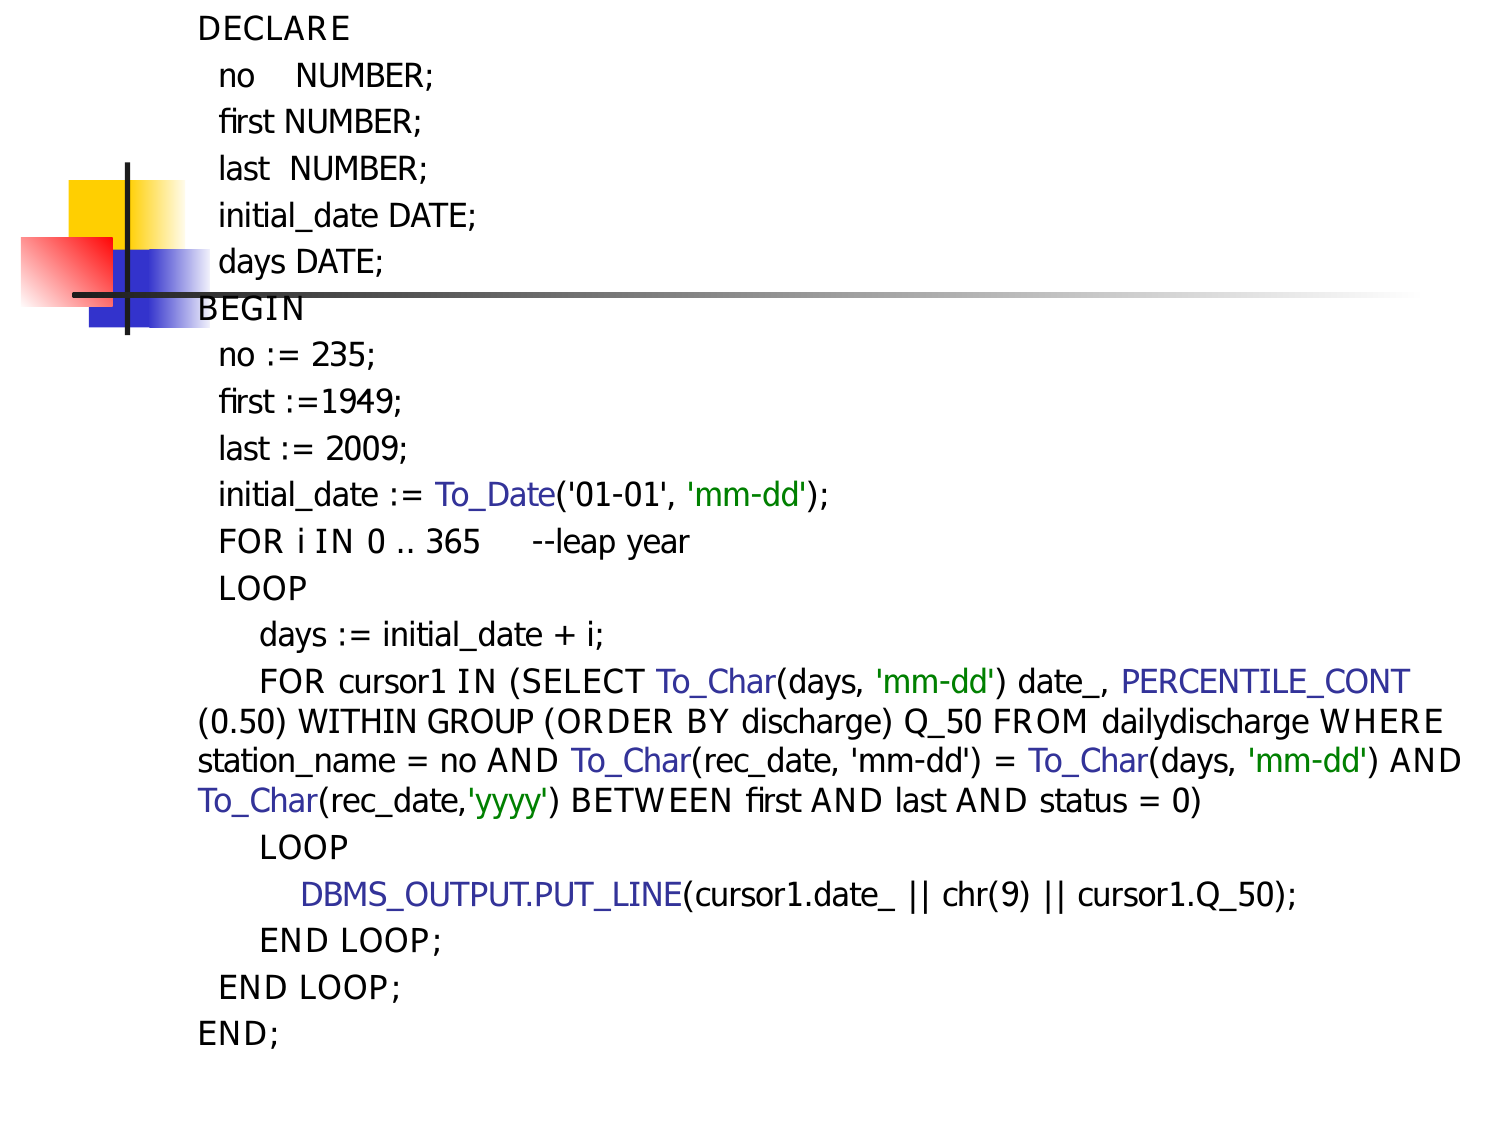

DECLARE
  no    NUMBER;
  first NUMBER;
  last  NUMBER;
  initial_date DATE;
  days DATE;
BEGIN
  no := 235;
  first :=1949;
  last := 2009;
  initial_date := To_Date('01-01', 'mm-dd');
  FOR i IN 0 .. 365     --leap year
  LOOP
      days := initial_date + i;
      FOR cursor1 IN (SELECT To_Char(days, 'mm-dd') date_, PERCENTILE_CONT (0.50) WITHIN GROUP (ORDER BY discharge) Q_50 FROM dailydischarge WHERE station_name = no AND To_Char(rec_date, 'mm-dd') = To_Char(days, 'mm-dd') AND To_Char(rec_date,'yyyy') BETWEEN first AND last AND status = 0)
      LOOP
          DBMS_OUTPUT.PUT_LINE(cursor1.date_ || chr(9) || cursor1.Q_50);
      END LOOP;
  END LOOP;
END;